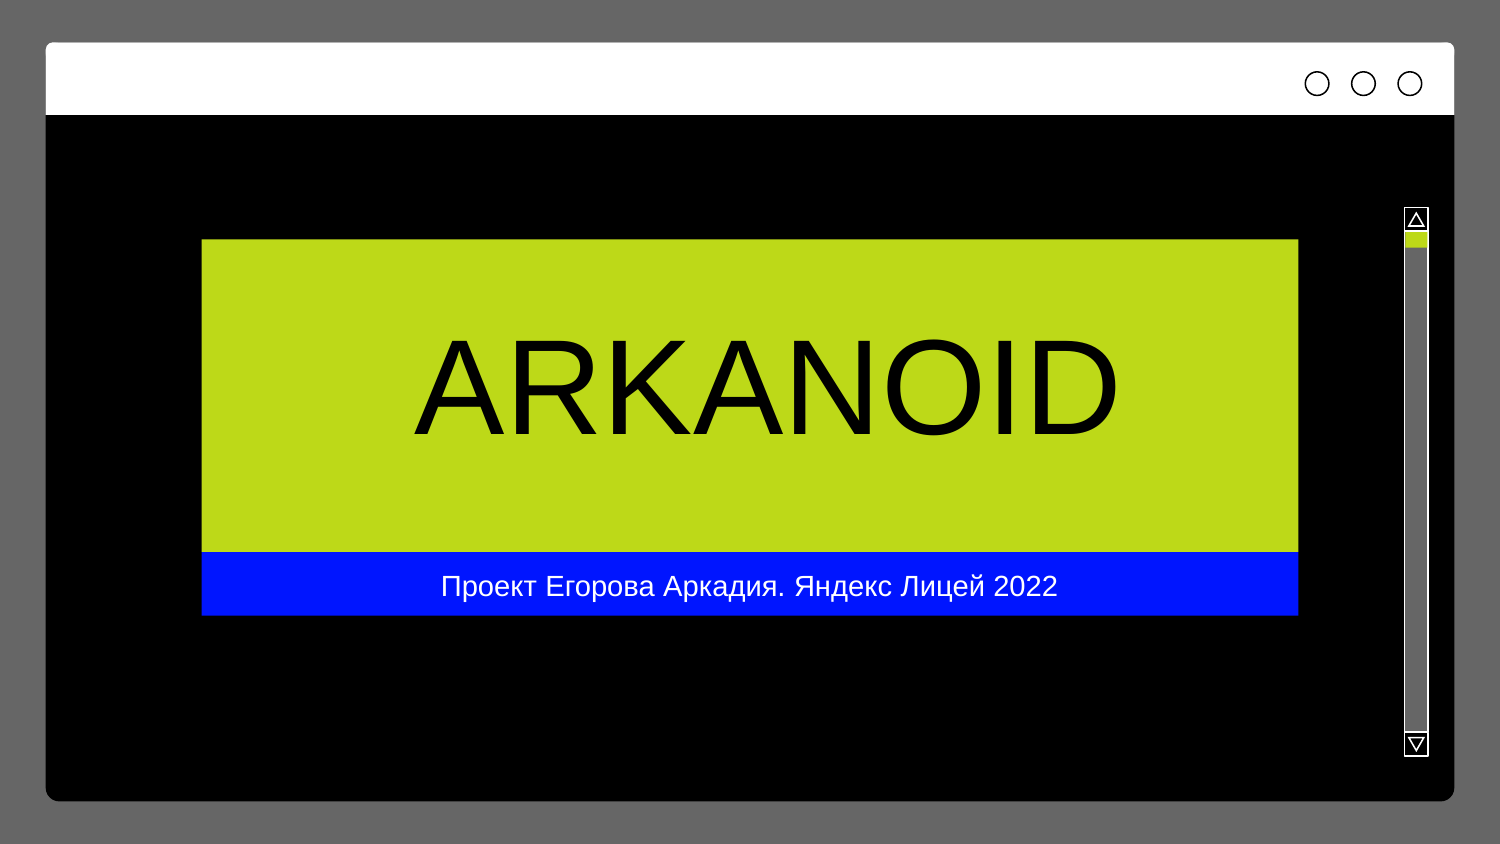

# ARKANOID
Проект Егорова Аркадия. Яндекс Лицей 2022